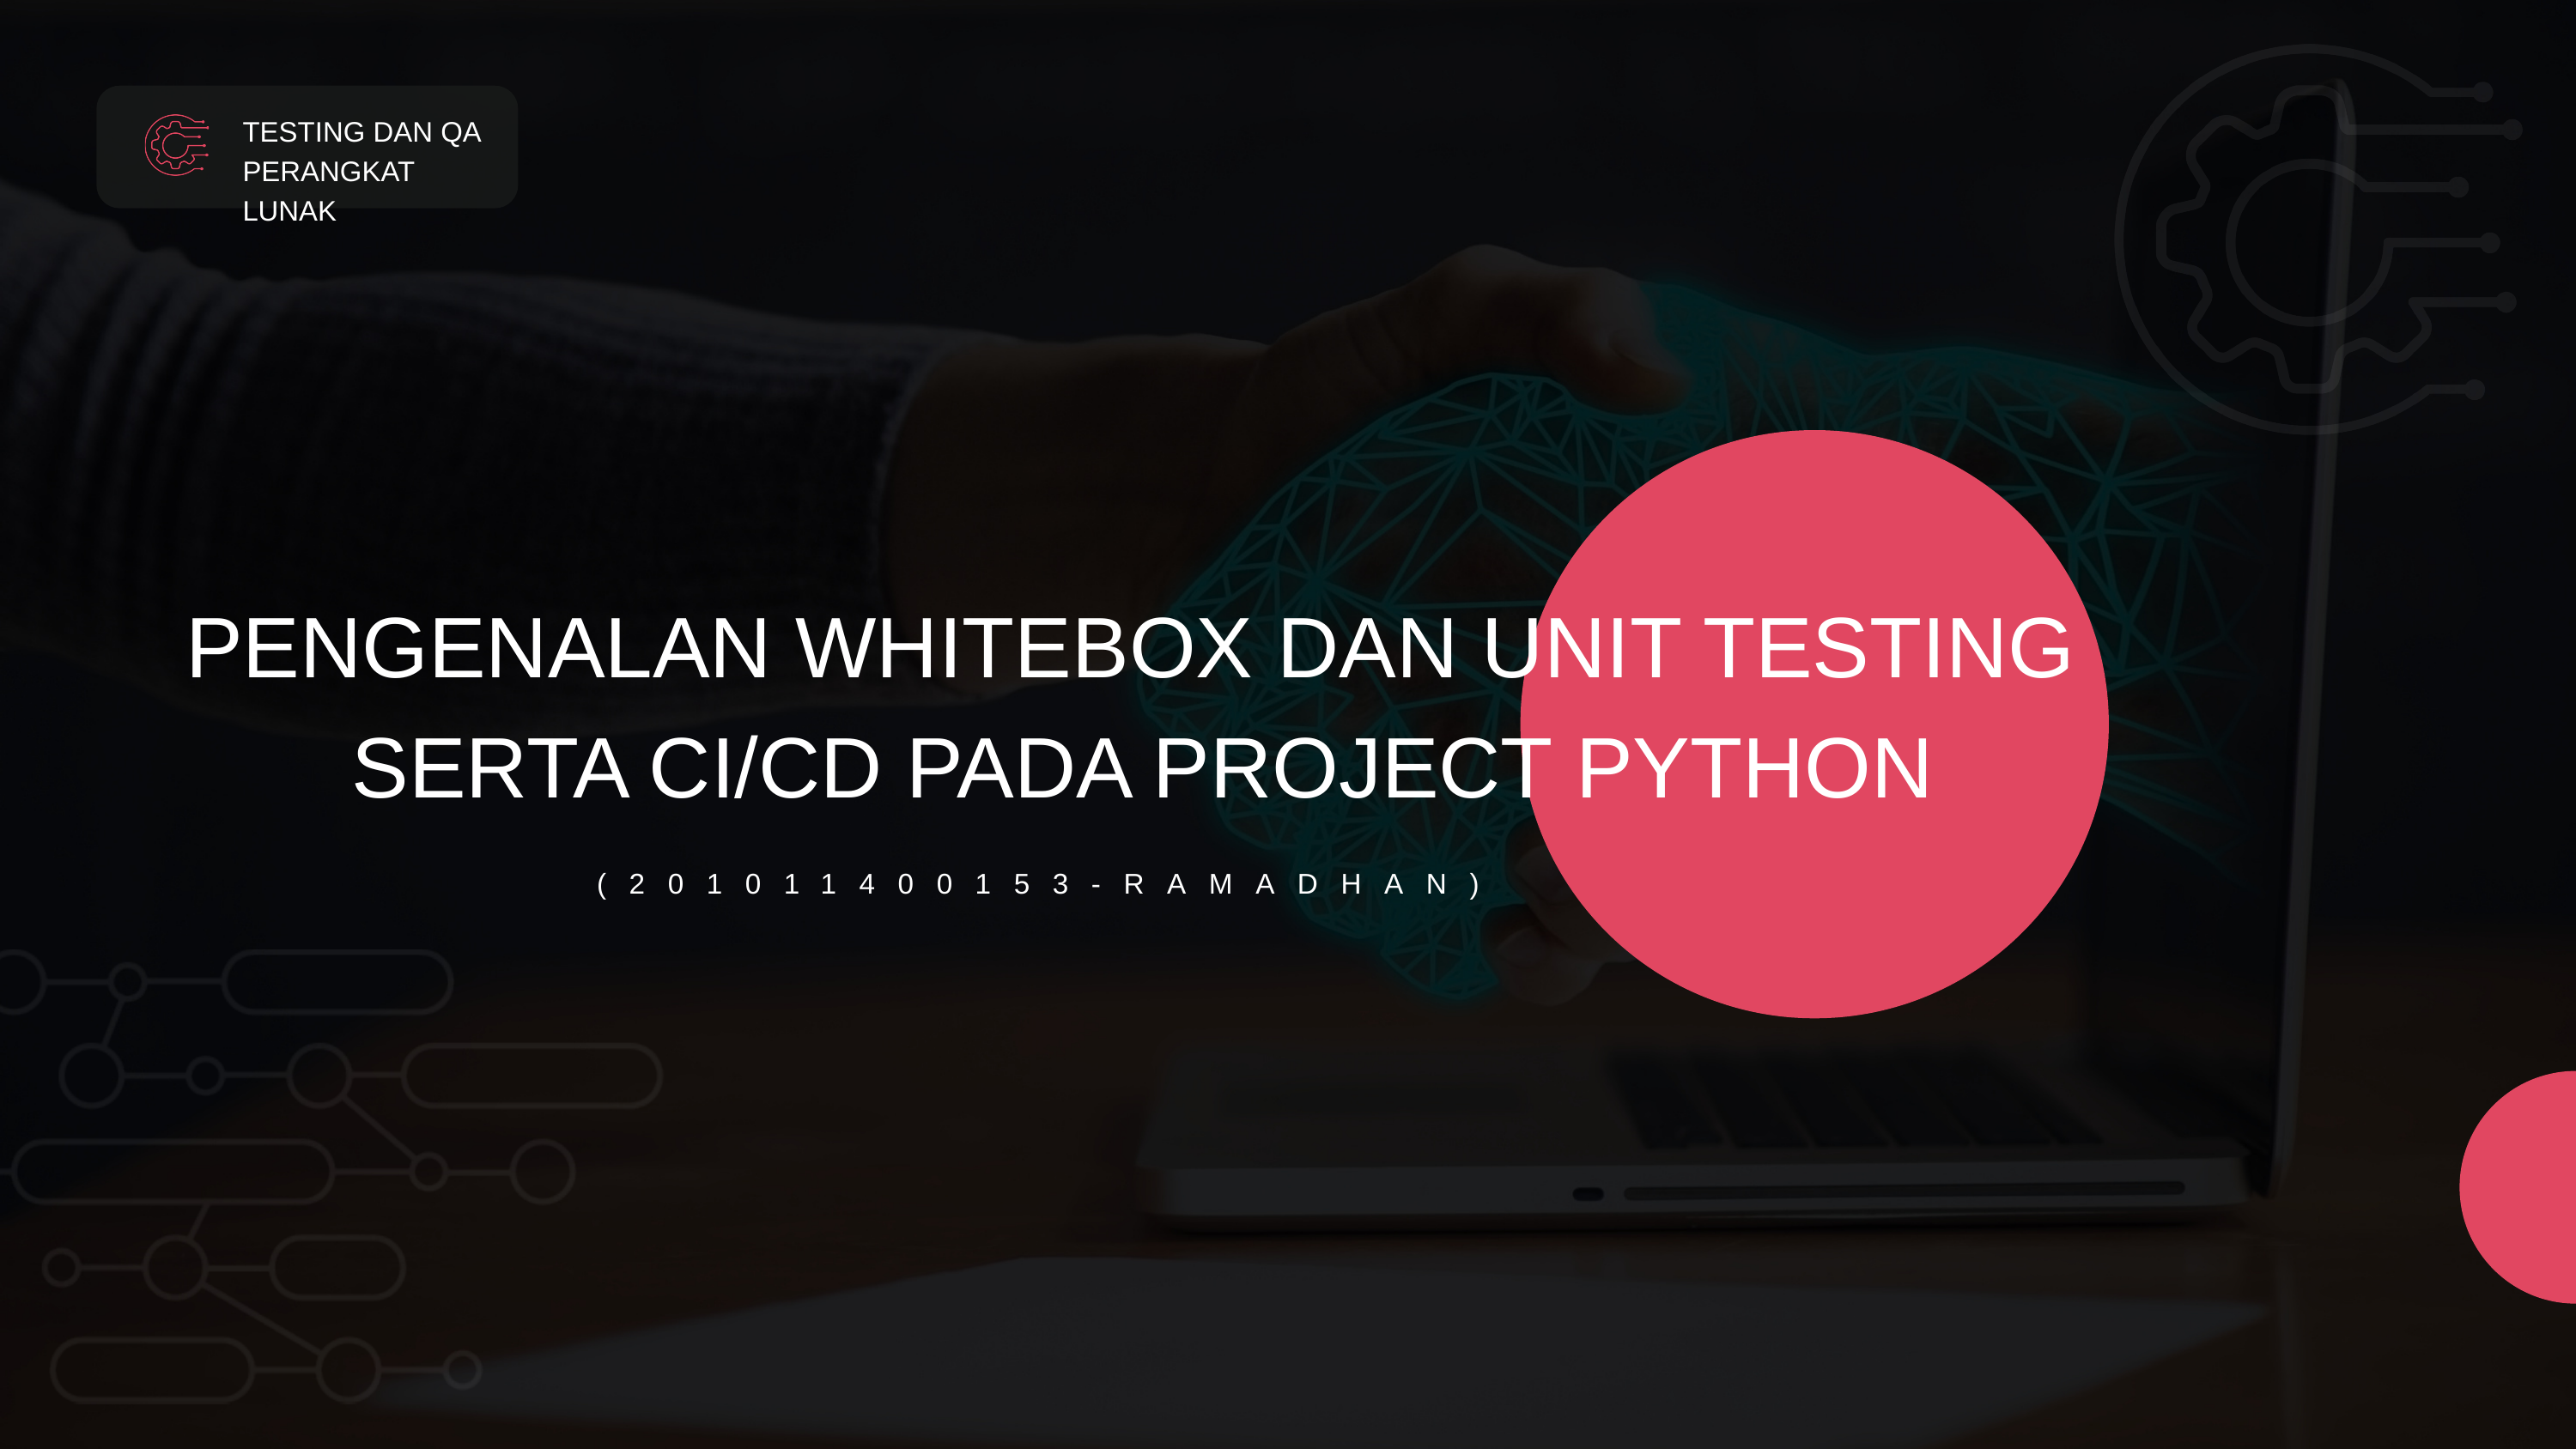

TESTING DAN QA PERANGKAT LUNAK

PENGENALAN WHITEBOX DAN UNIT TESTING
SERTA CI/CD PADA PROJECT PYTHON
(201011400153-RAMADHAN)